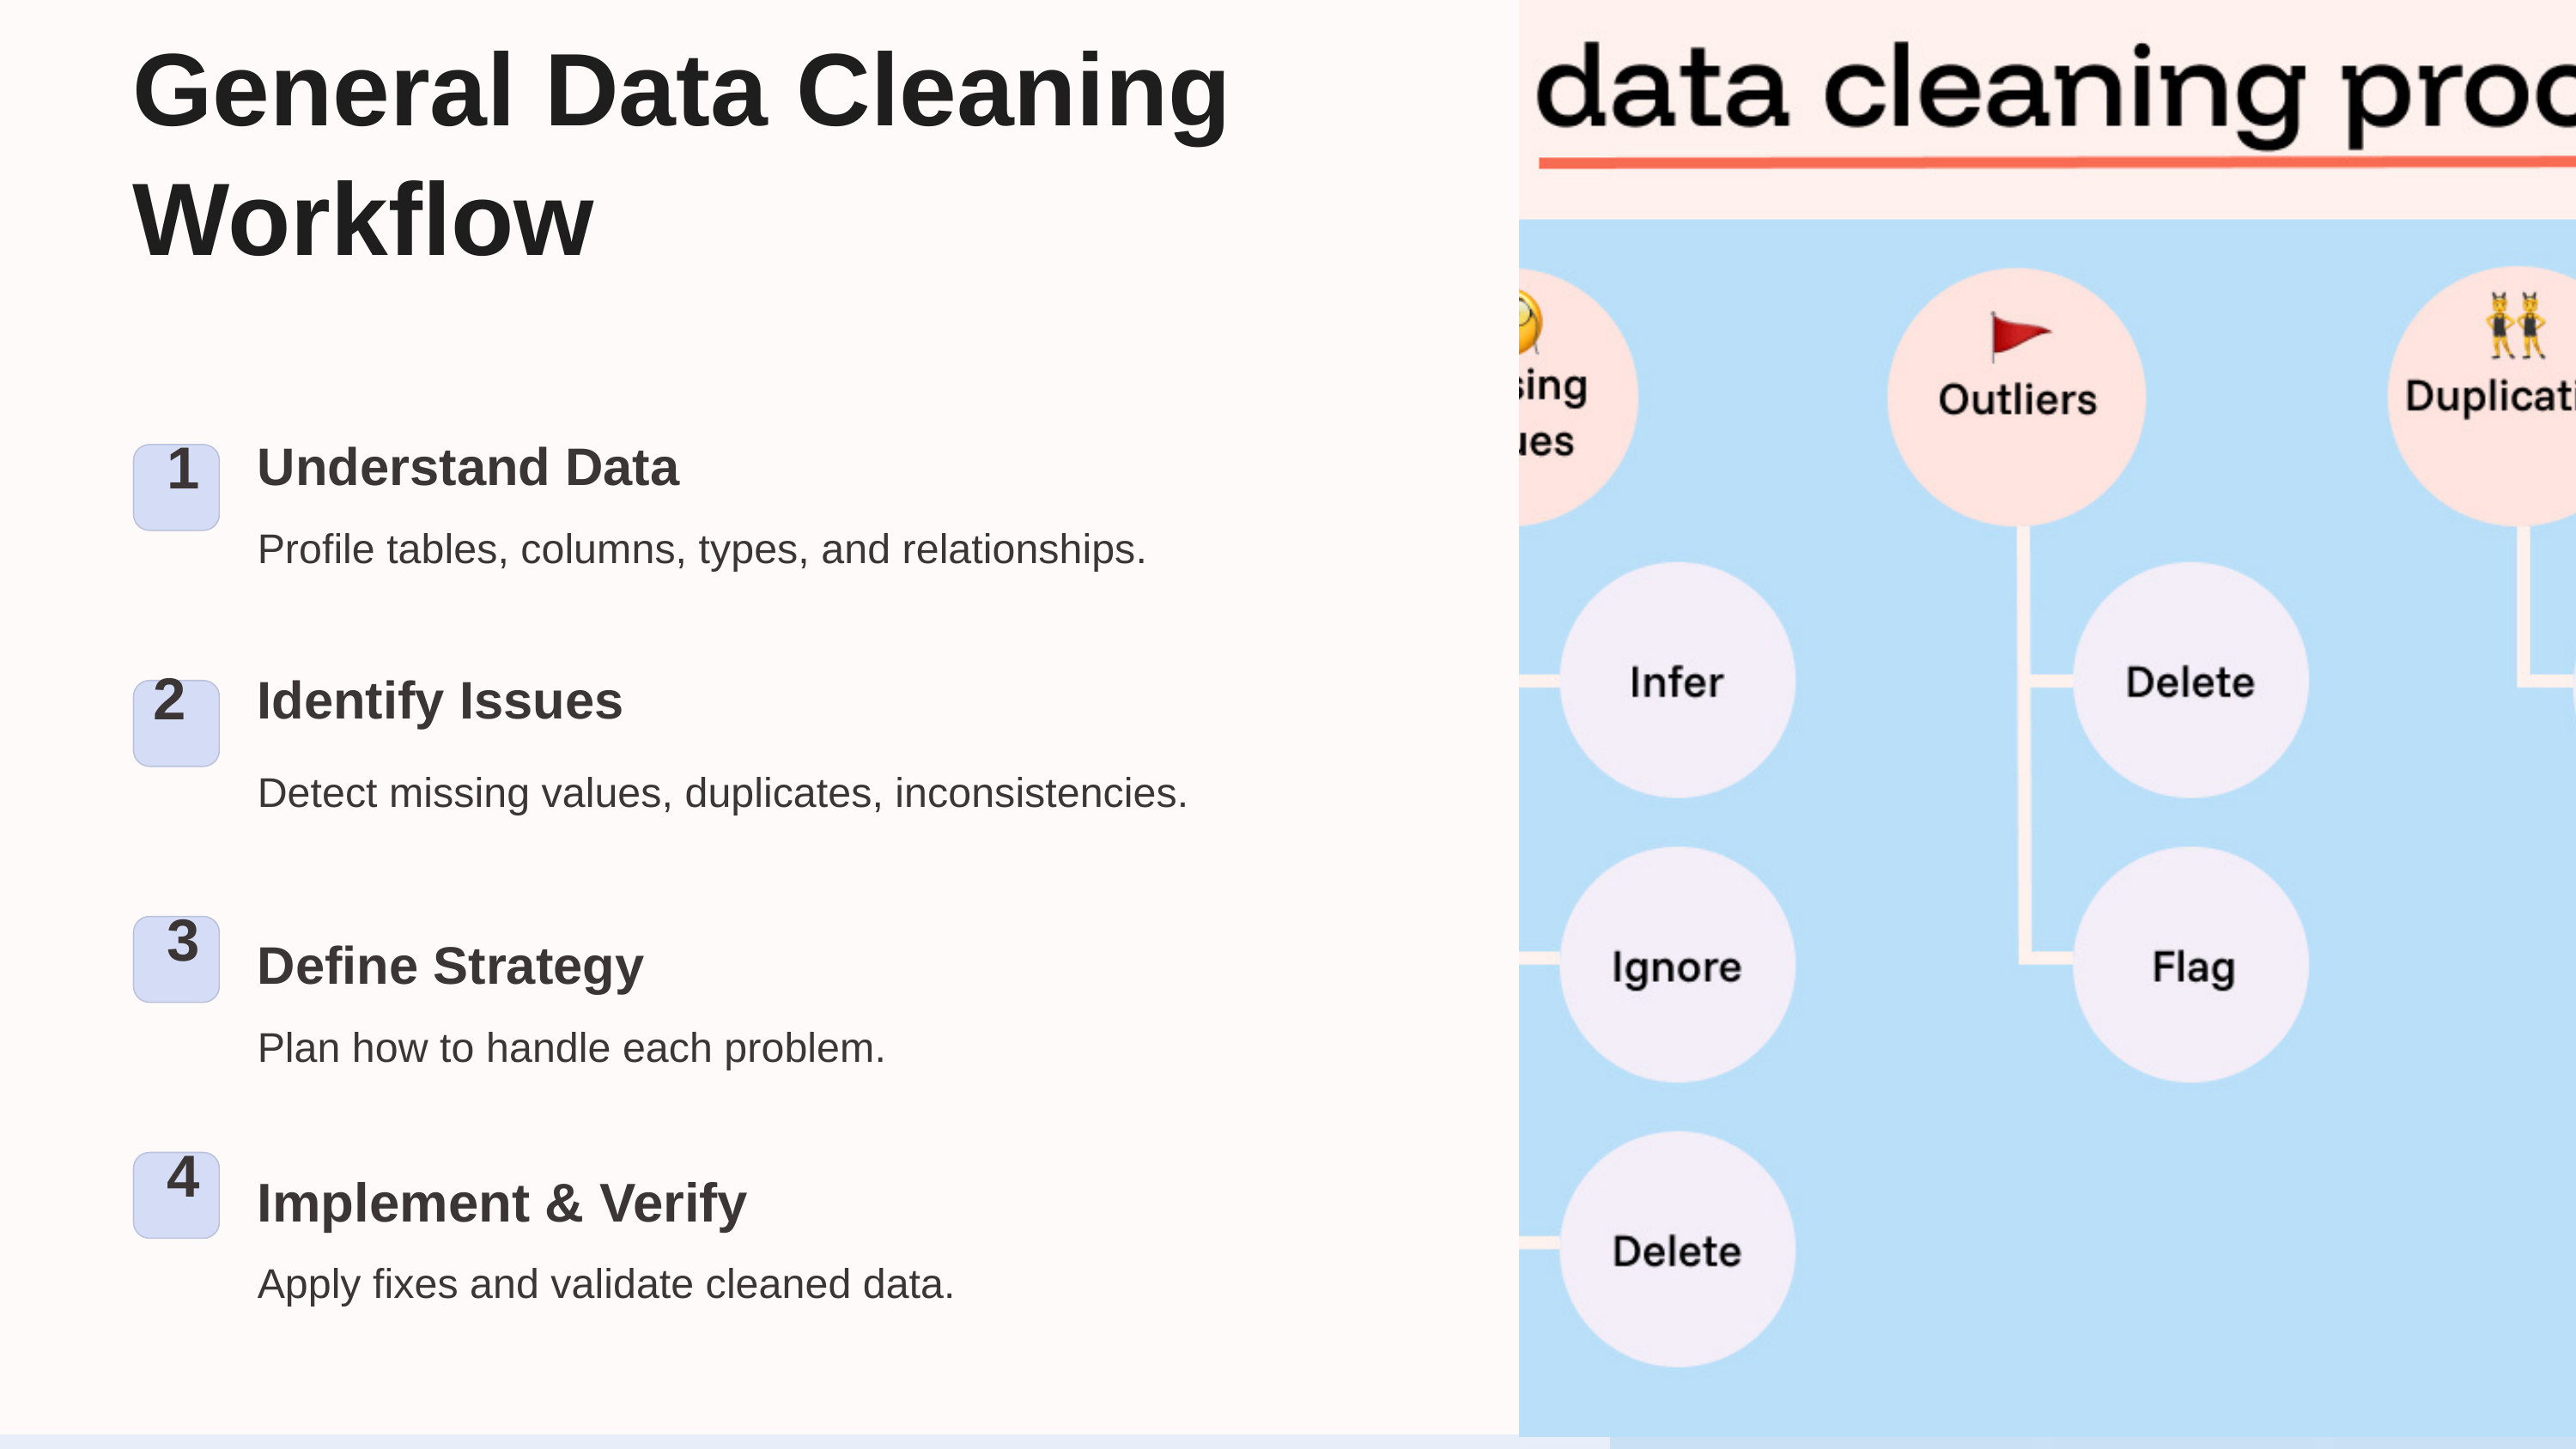

General Data Cleaning Workflow

Understand Data

1

Profile tables, columns, types, and relationships.

2

Identify Issues

Detect missing values, duplicates, inconsistencies.

3

Define Strategy

Plan how to handle each problem.

4

Implement & Verify

Apply fixes and validate cleaned data.